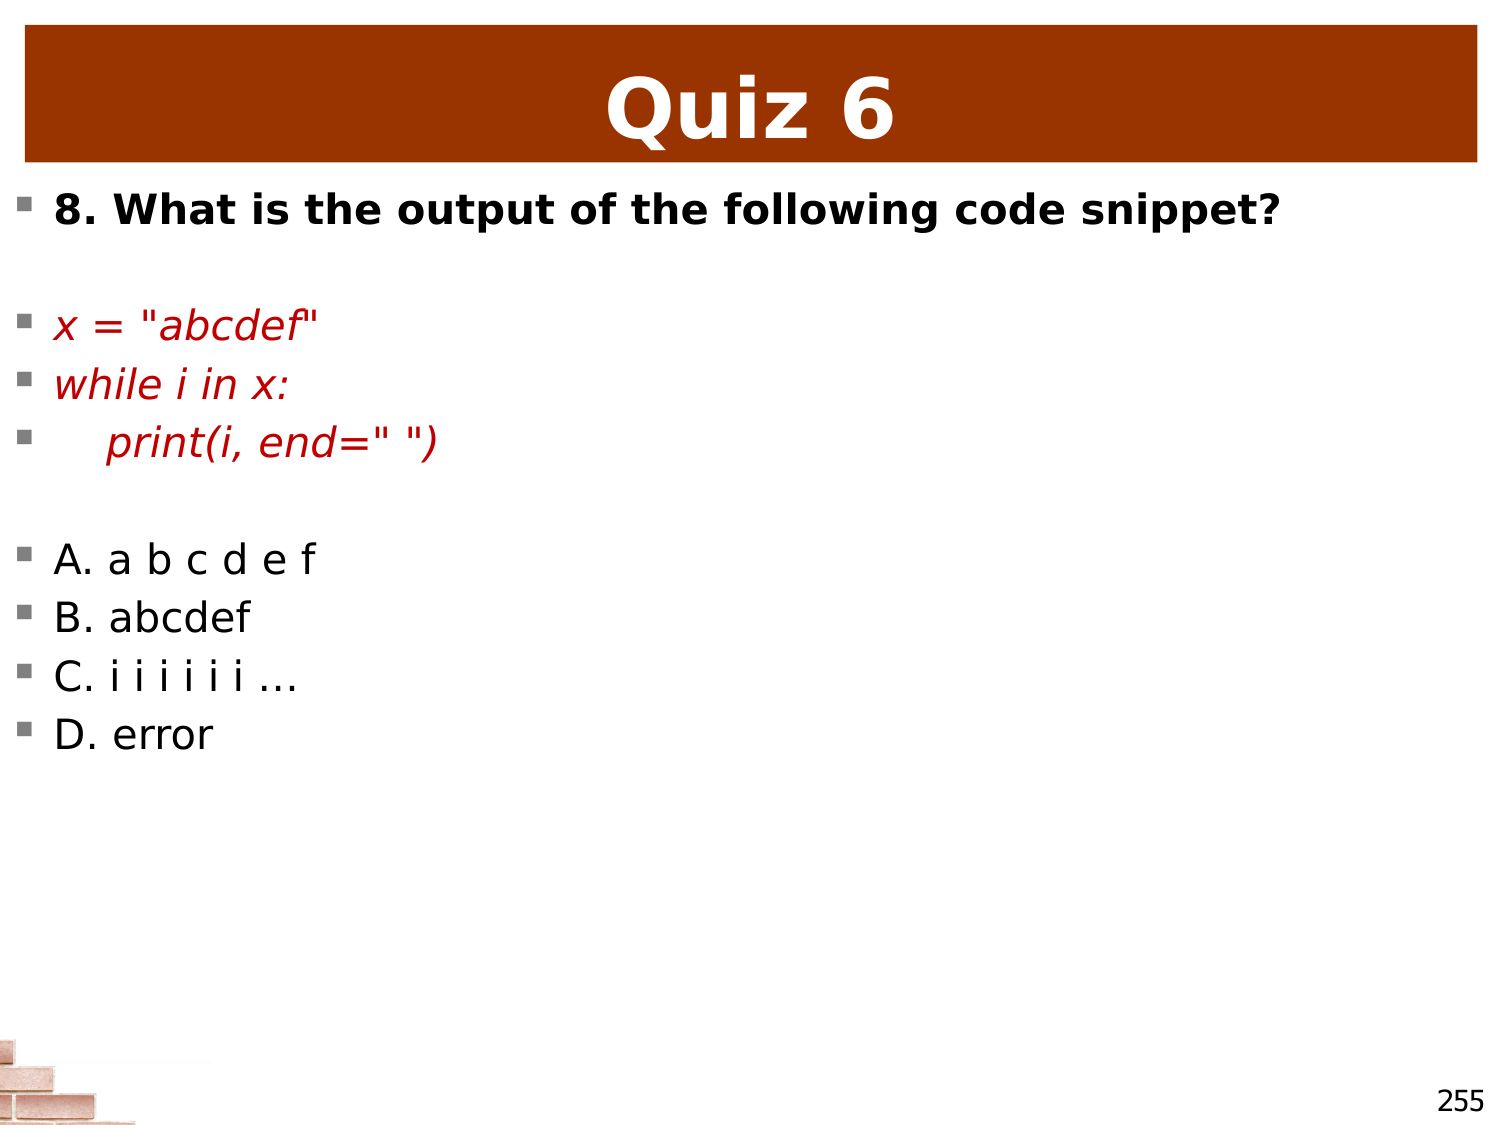

# Quiz 6
8. What is the output of the following code snippet?

x = "abcdef"
while i in x:
    print(i, end=" ")

A. a b c d e f
B. abcdef
C. i i i i i i …
D. error
255